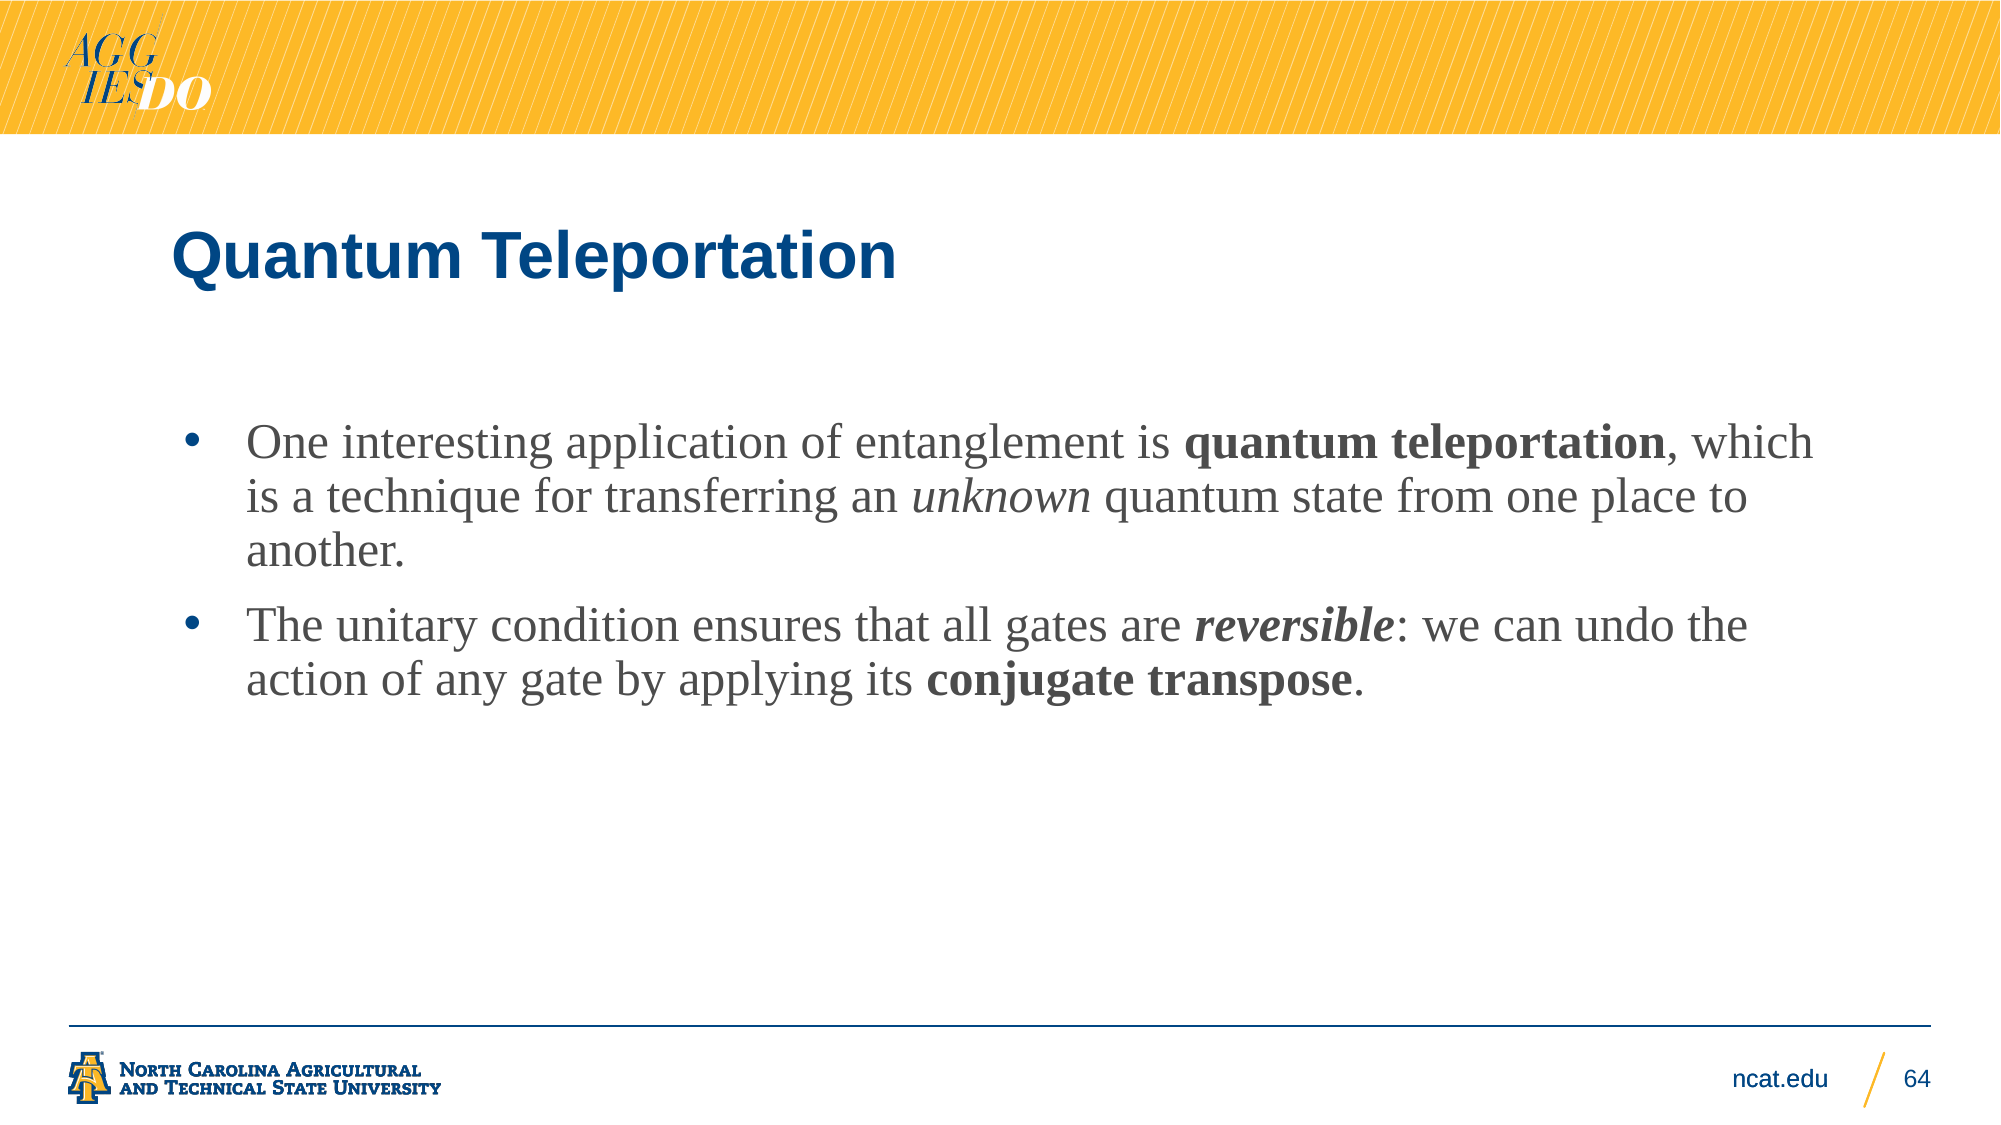

# Quantum Teleportation

One interesting application of entanglement is quantum teleportation, which is a technique for transferring an unknown quantum state from one place to another.
The unitary condition ensures that all gates are reversible: we can undo the action of any gate by applying its conjugate transpose.

64